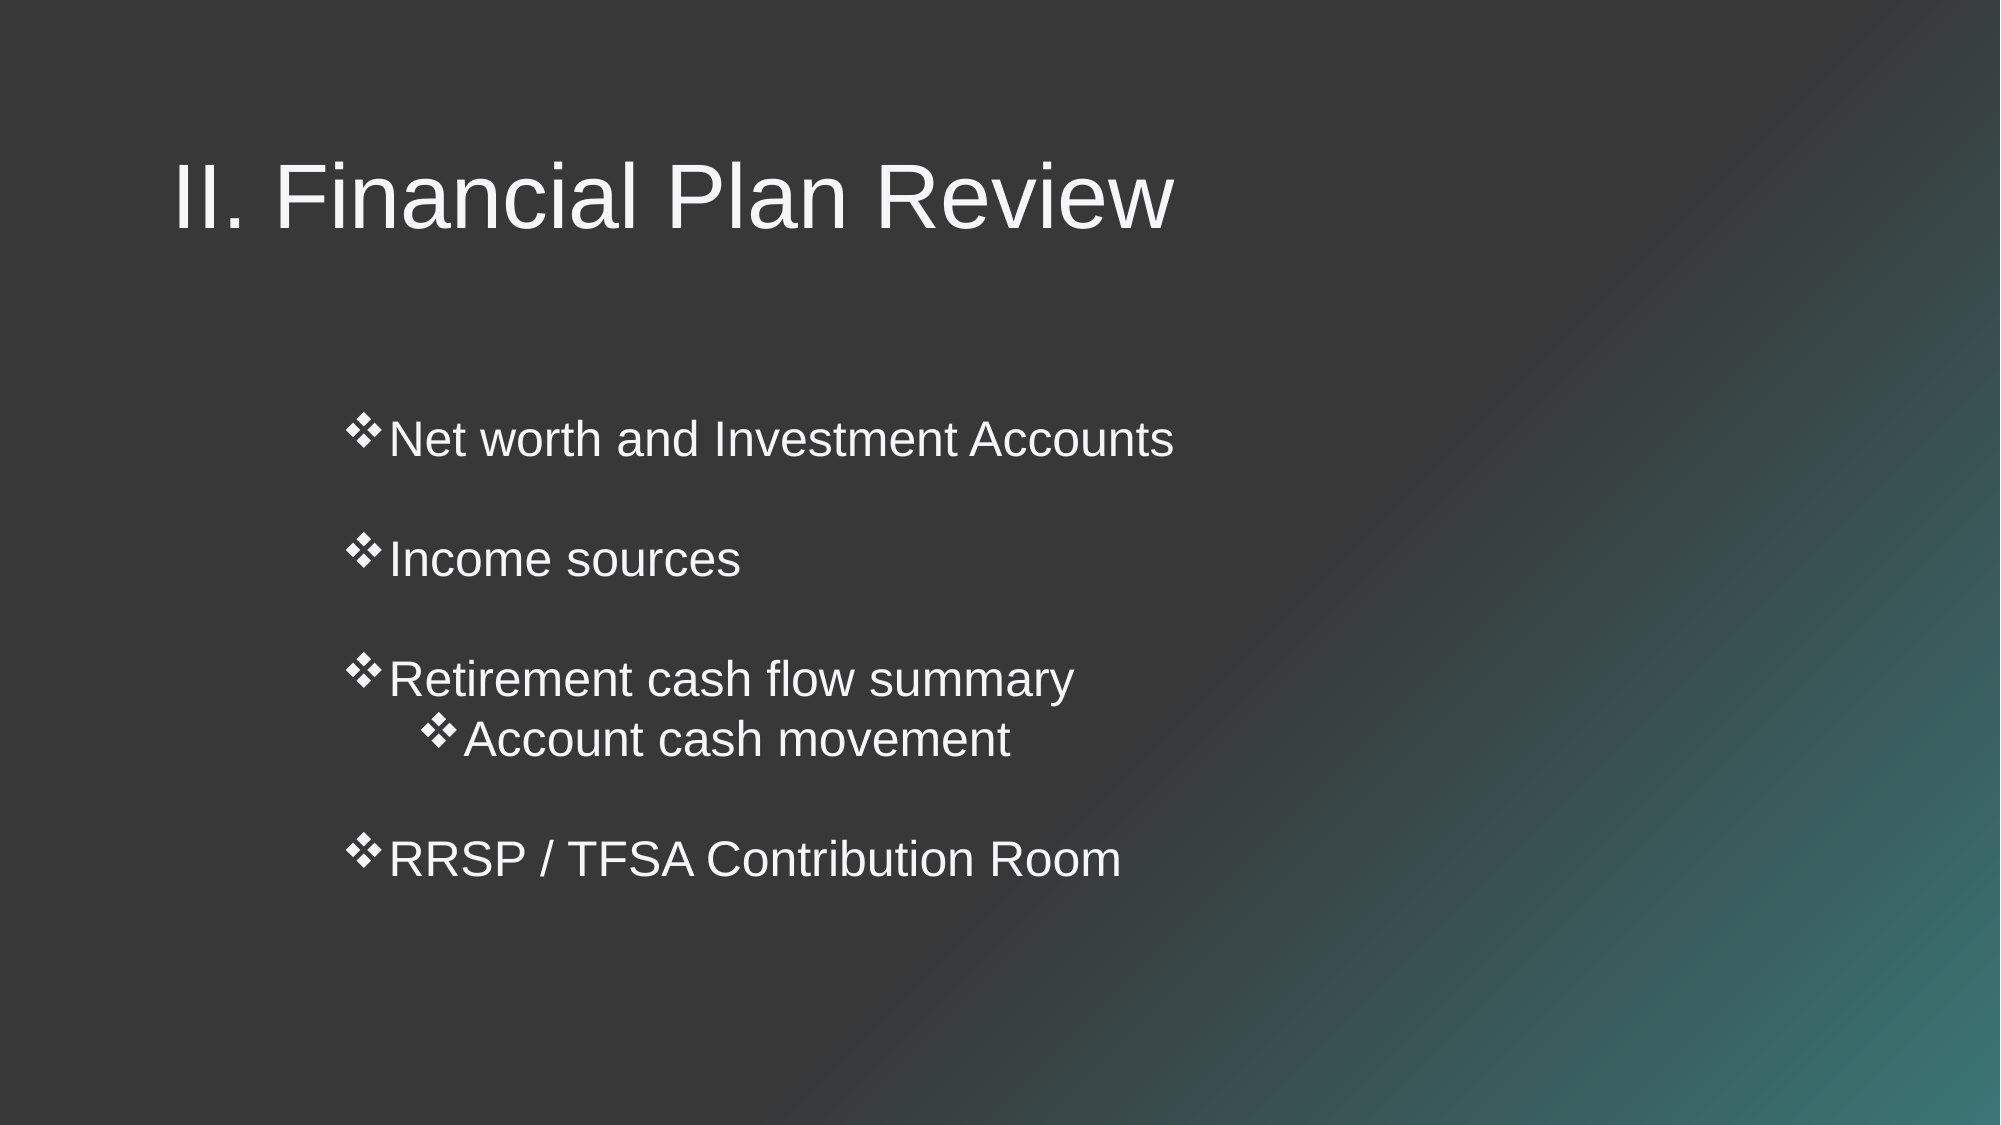

II. Financial Plan Review

Net worth and Investment Accounts

Income sources

Retirement cash flow summary
Account cash movement

RRSP / TFSA Contribution Room